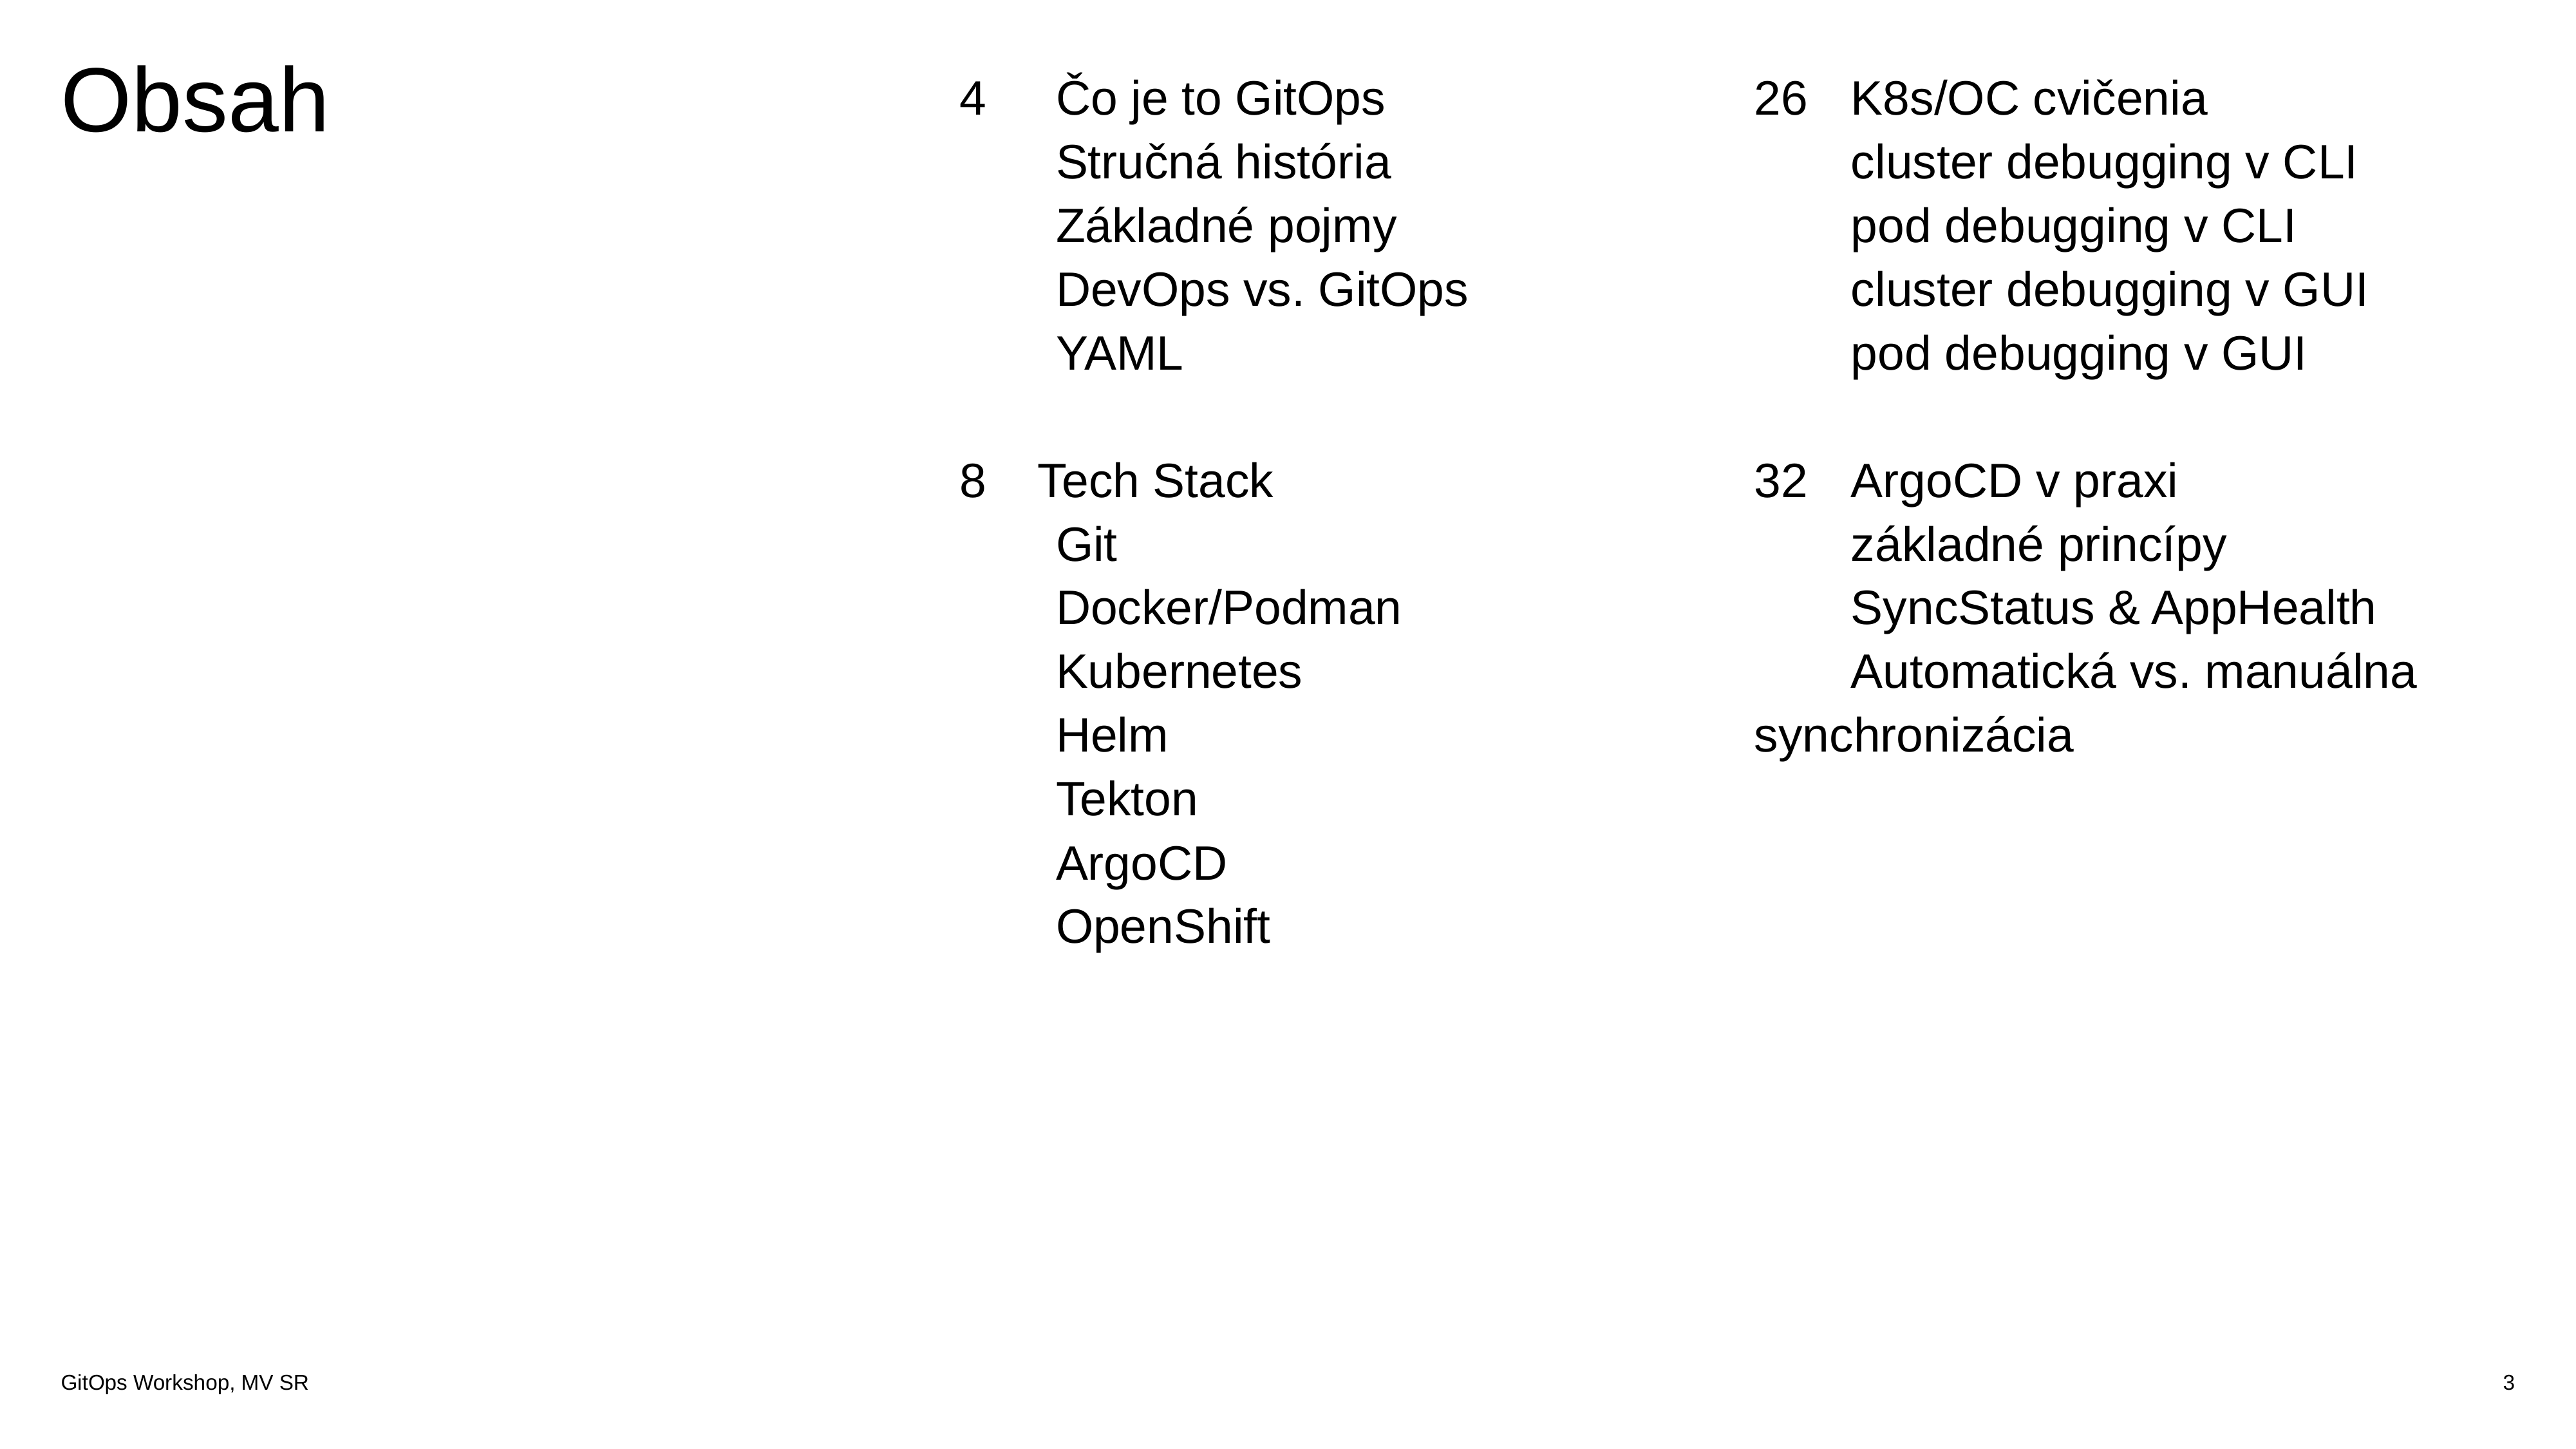

# Obsah
4	Čo je to GitOps
	Stručná história
	Základné pojmy
	DevOps vs. GitOps
	YAML

Tech Stack
	Git
	Docker/Podman
	Kubernetes
	Helm
	Tekton
	ArgoCD
	OpenShift

26	K8s/OC cvičenia
	cluster debugging v CLI
	pod debugging v CLI
	cluster debugging v GUI
	pod debugging v GUI

32	ArgoCD v praxi
	základné princípy
	SyncStatus & AppHealth
	Automatická vs. manuálna synchronizácia
GitOps Workshop, MV SR
3